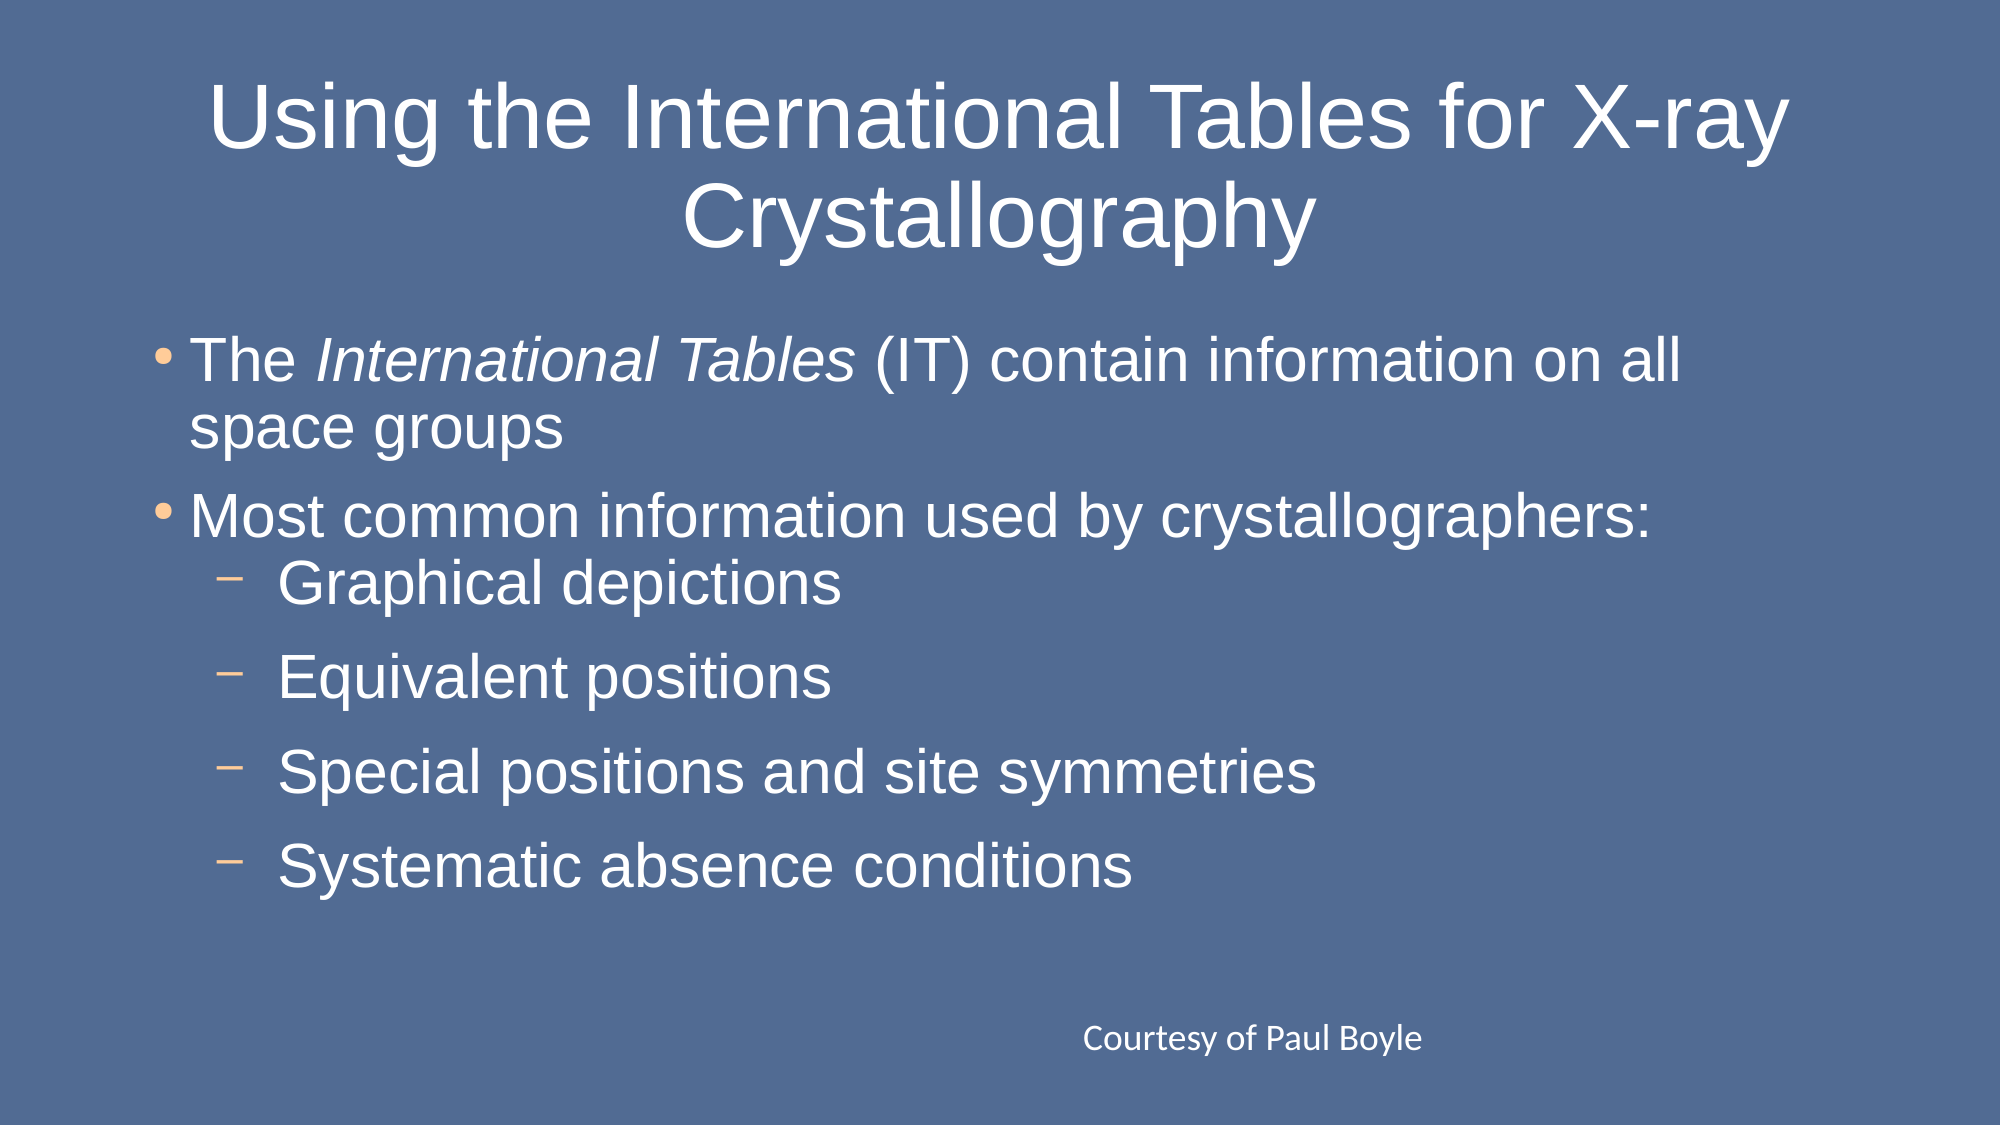

Using the International Tables for X-ray Crystallography
The International Tables (IT) contain information on all space groups
Most common information used by crystallographers:
  Graphical depictions
  Equivalent positions
  Special positions and site symmetries
  Systematic absence conditions
Courtesy of Paul Boyle